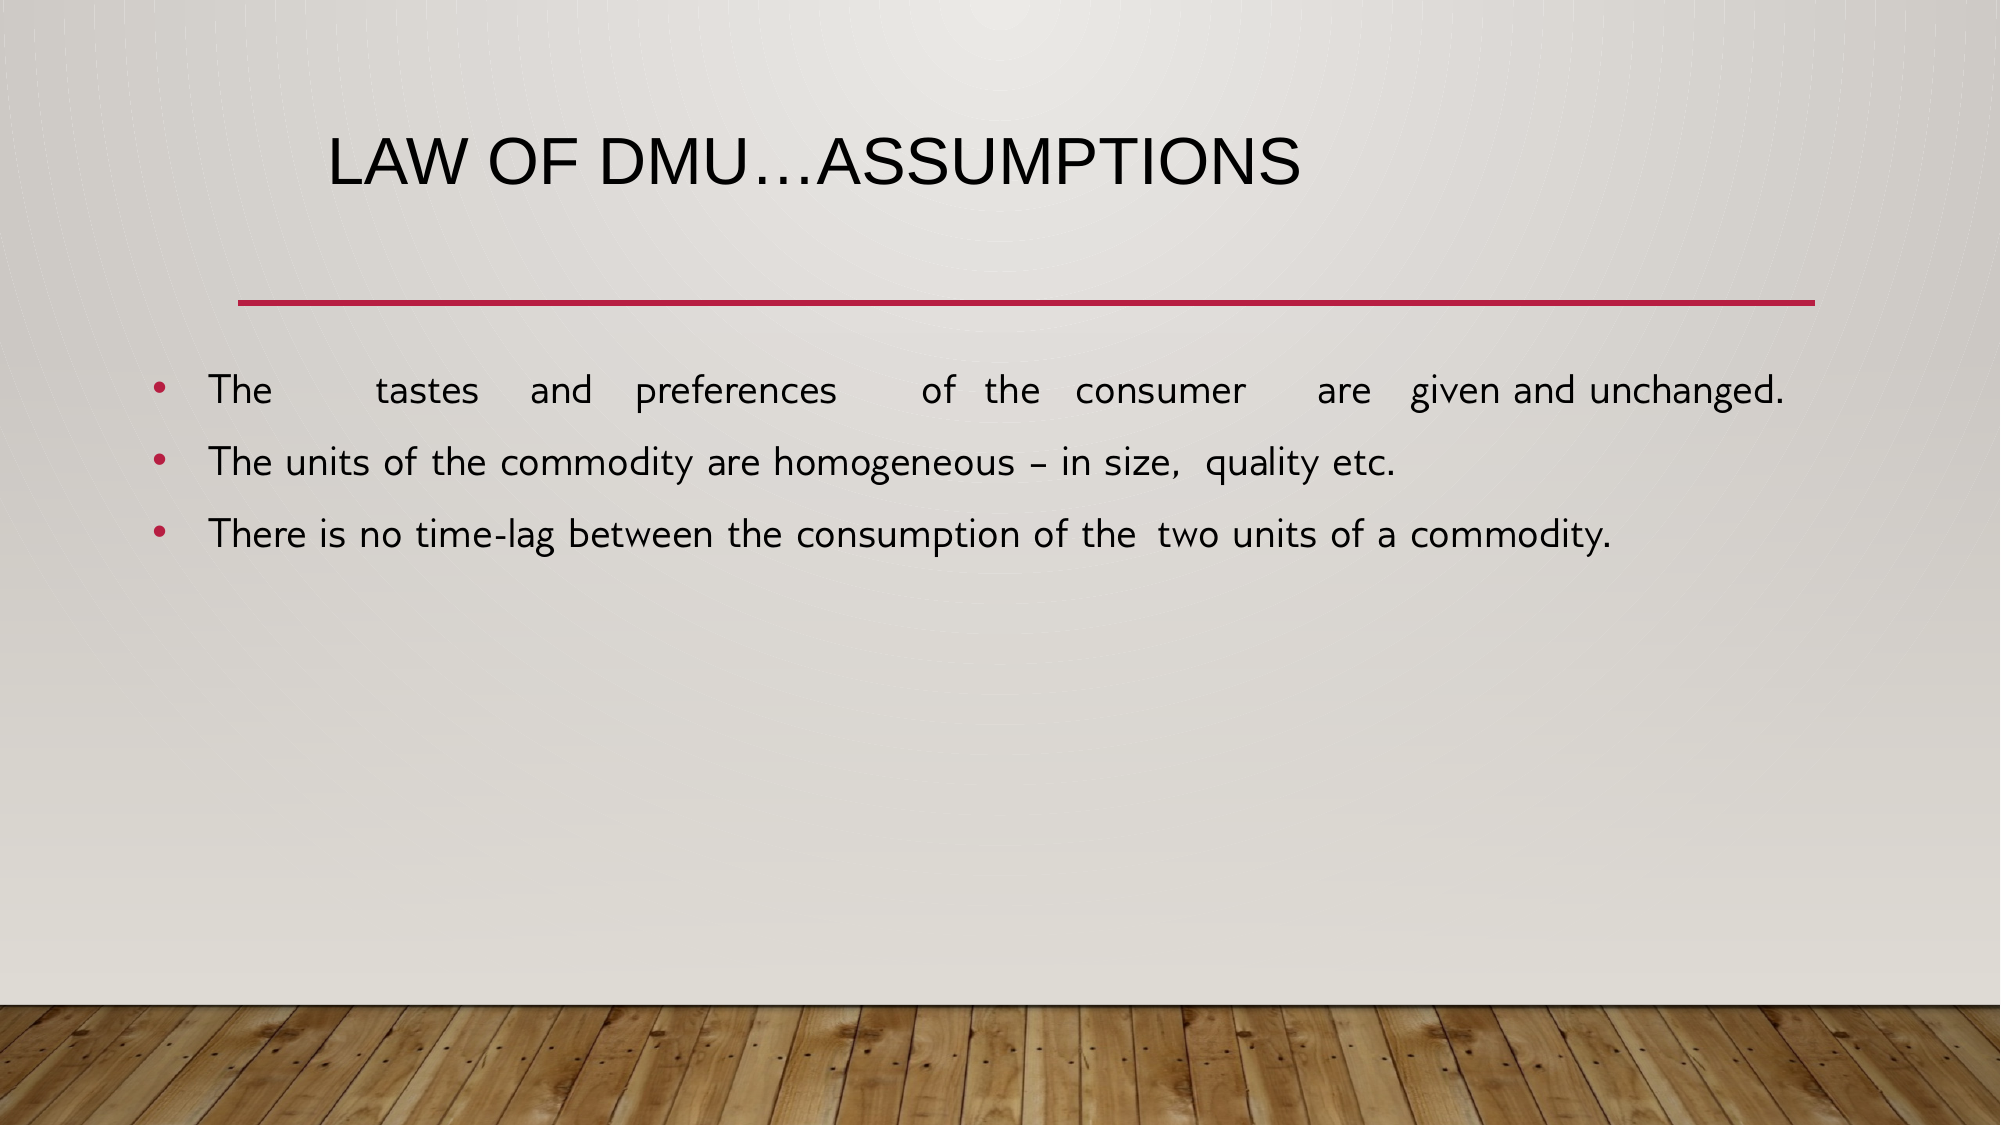

# Law of DMU…Assumptions
The	tastes	and	preferences	of	the	consumer	are	given and unchanged.
The units of the commodity are homogeneous – in size,  quality etc.
There is no time-lag between the consumption of the two units of a commodity.